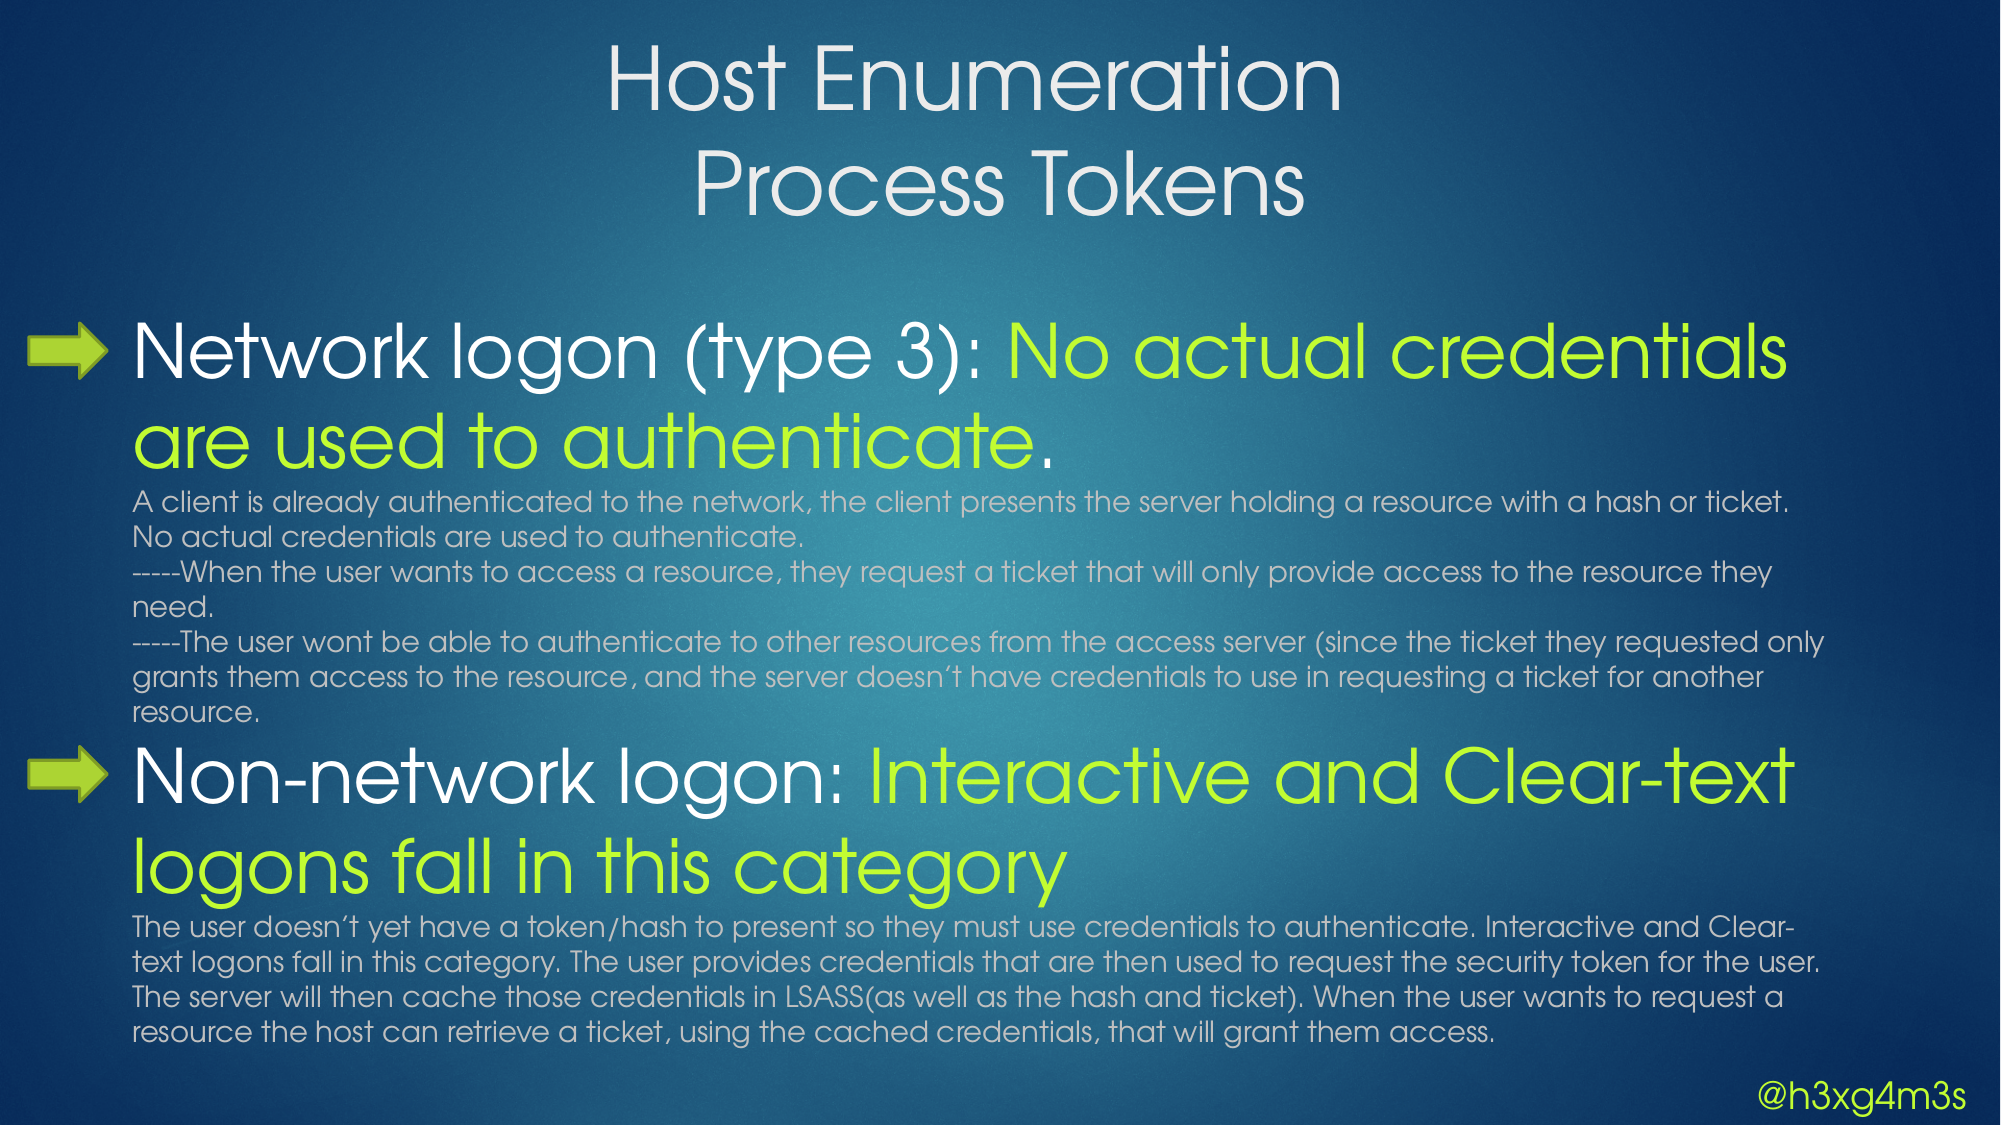

Host Enumeration
Process Tokens

Network logon (type 3): No actual credentials are used to authenticate.
A client is already authenticated to the network, the client presents the server holding a resource with a hash or ticket. No actual credentials are used to authenticate.
-----When the user wants to access a resource, they request a ticket that will only provide access to the resource they need.
-----The user wont be able to authenticate to other resources from the access server (since the ticket they requested only grants them access to the resource, and the server doesn’t have credentials to use in requesting a ticket for another resource.
Non-network logon: Interactive and Clear-text logons fall in this category
The user doesn’t yet have a token/hash to present so they must use credentials to authenticate. Interactive and Clear-text logons fall in this category. The user provides credentials that are then used to request the security token for the user. The server will then cache those credentials in LSASS(as well as the hash and ticket). When the user wants to request a resource the host can retrieve a ticket, using the cached credentials, that will grant them access.

@h3xg4m3s